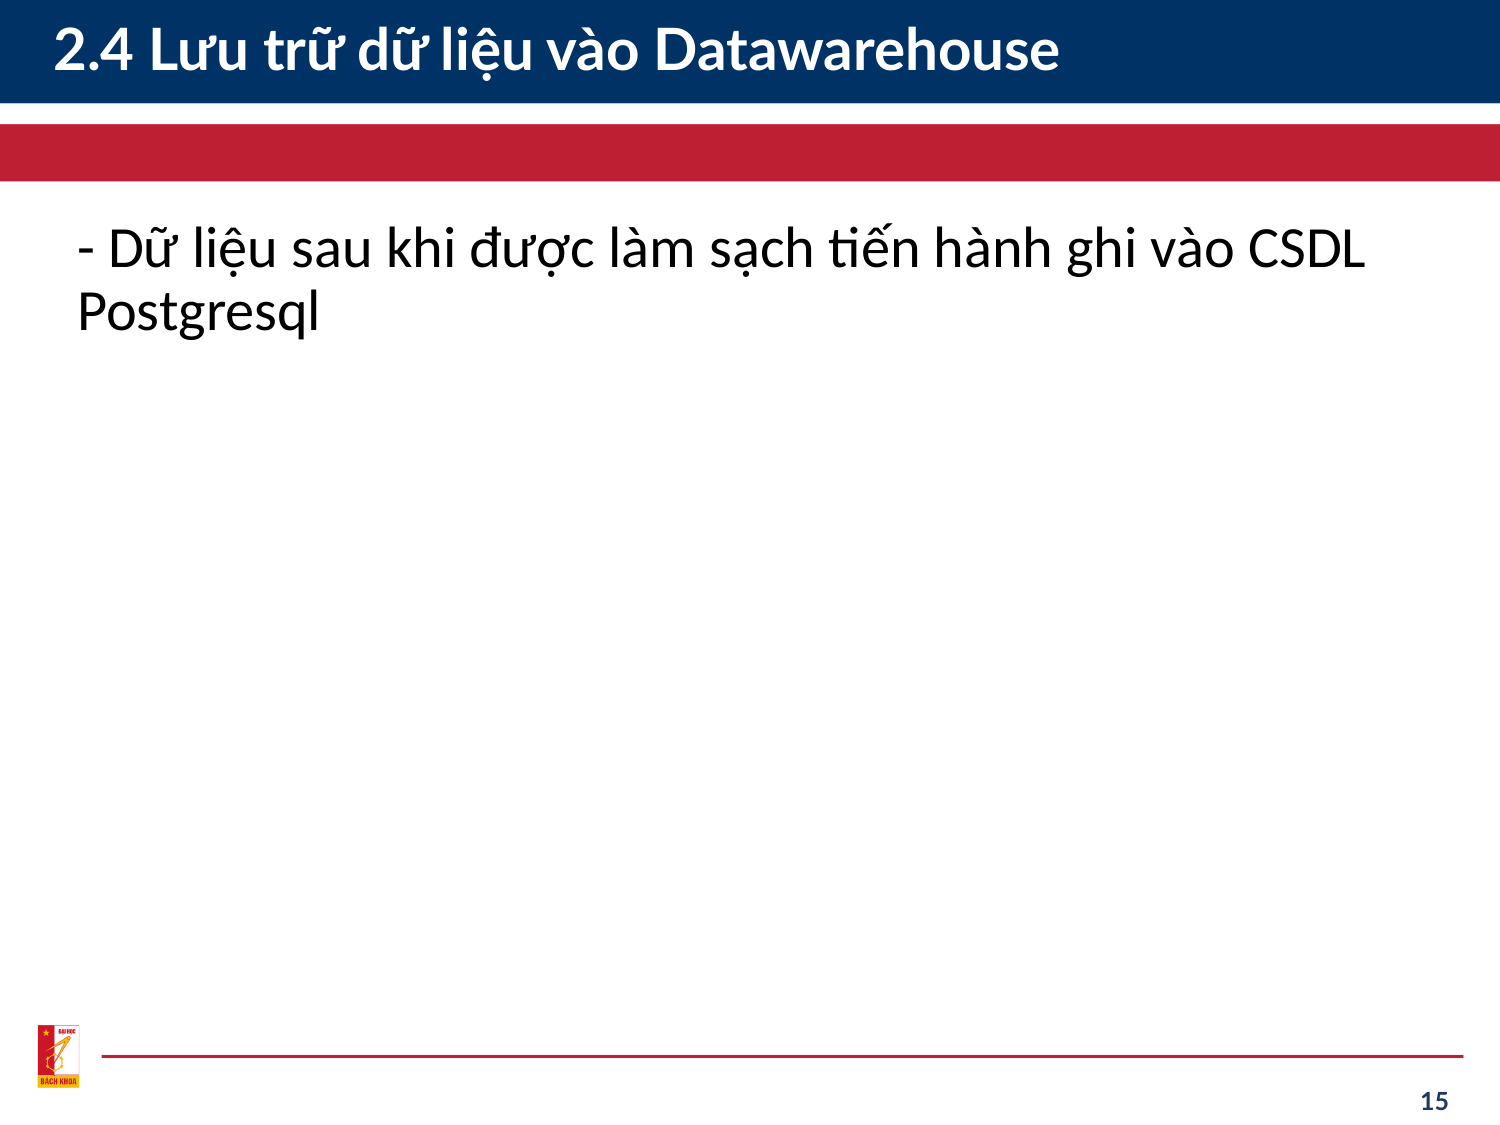

# 2.4 Lưu trữ dữ liệu vào Datawarehouse
- Dữ liệu sau khi được làm sạch tiến hành ghi vào CSDL Postgresql

15